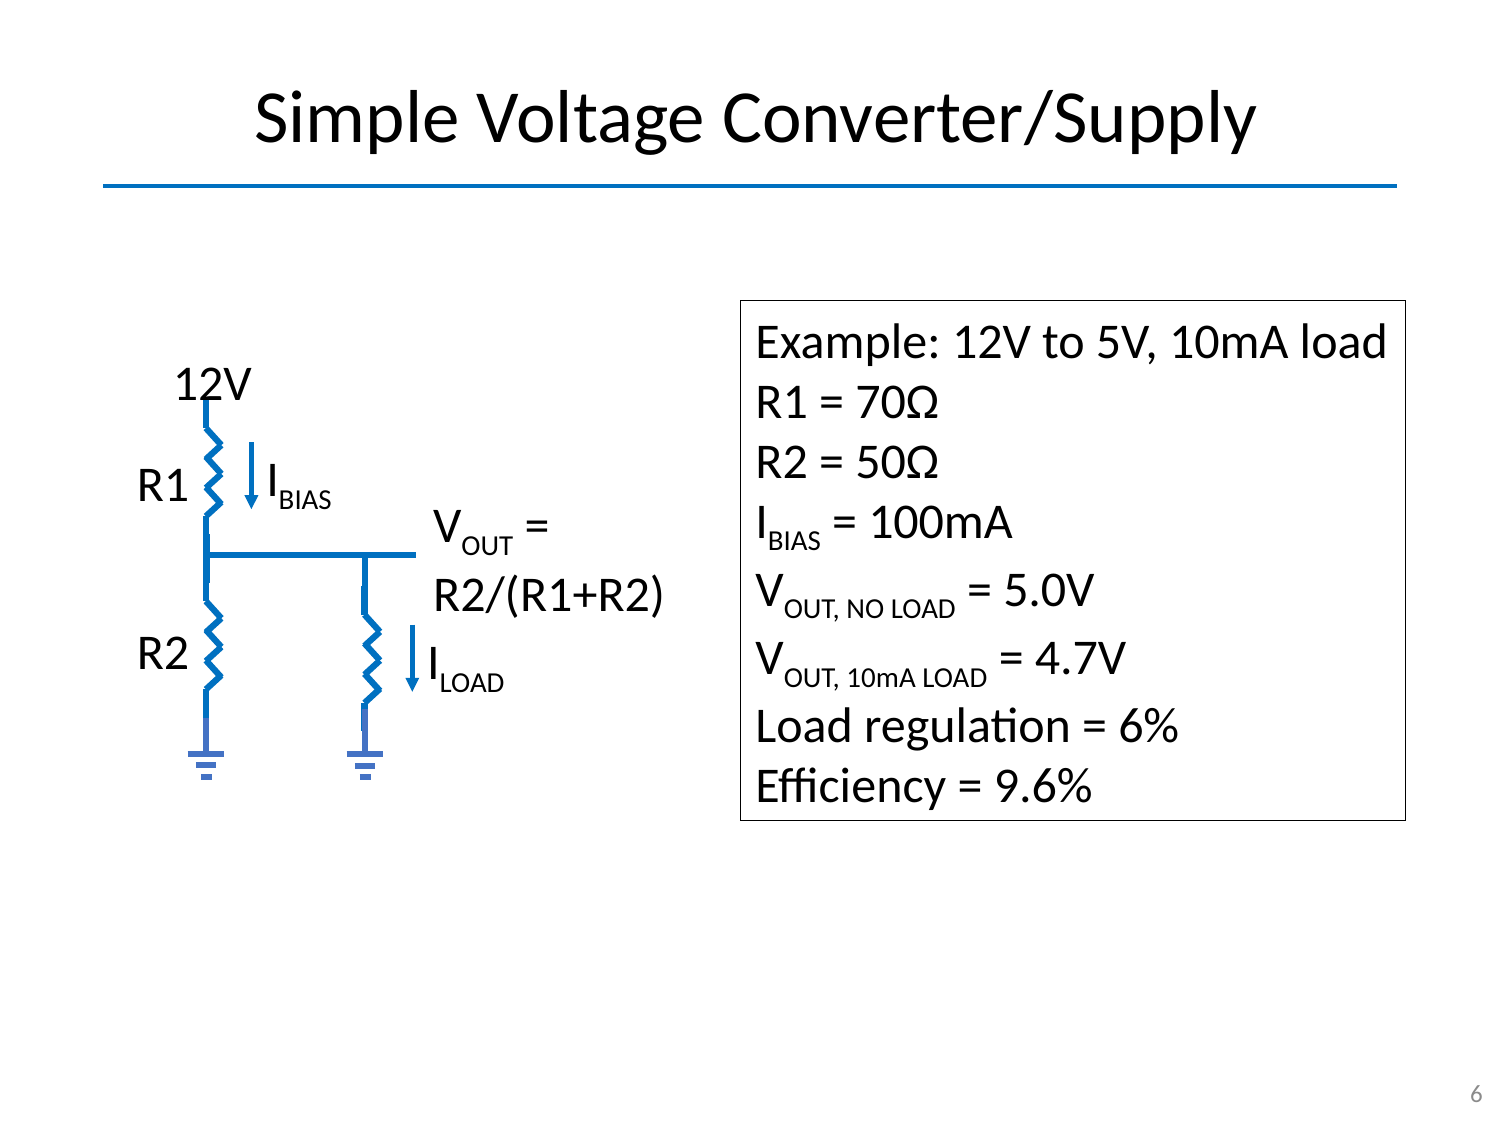

# Simple Voltage Converter/Supply
Example: 12V to 5V, 10mA load
R1 = 70Ω
R2 = 50Ω
IBIAS = 100mA
VOUT, NO LOAD = 5.0V
VOUT, 10mA LOAD = 4.7V
Load regulation = 6%
Efficiency = 9.6%
12V
IBIAS
R1
VOUT = R2/(R1+R2)
R2
ILOAD
6